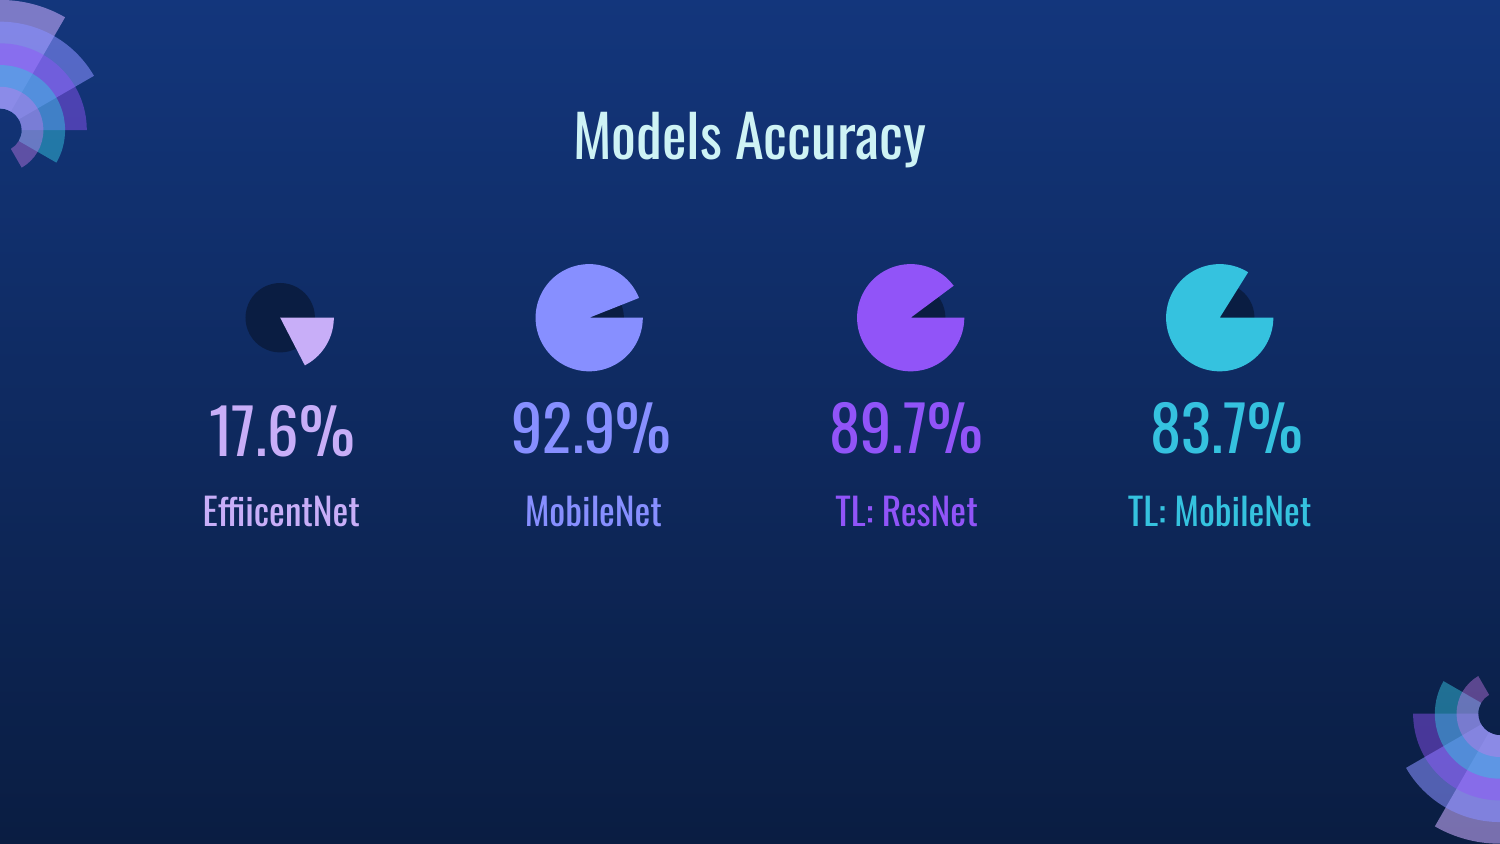

# Models Accuracy

92.9%
89.7%
83.7%
17.6%
EffiicentNet
MobileNet
TL: ResNet
TL: MobileNet